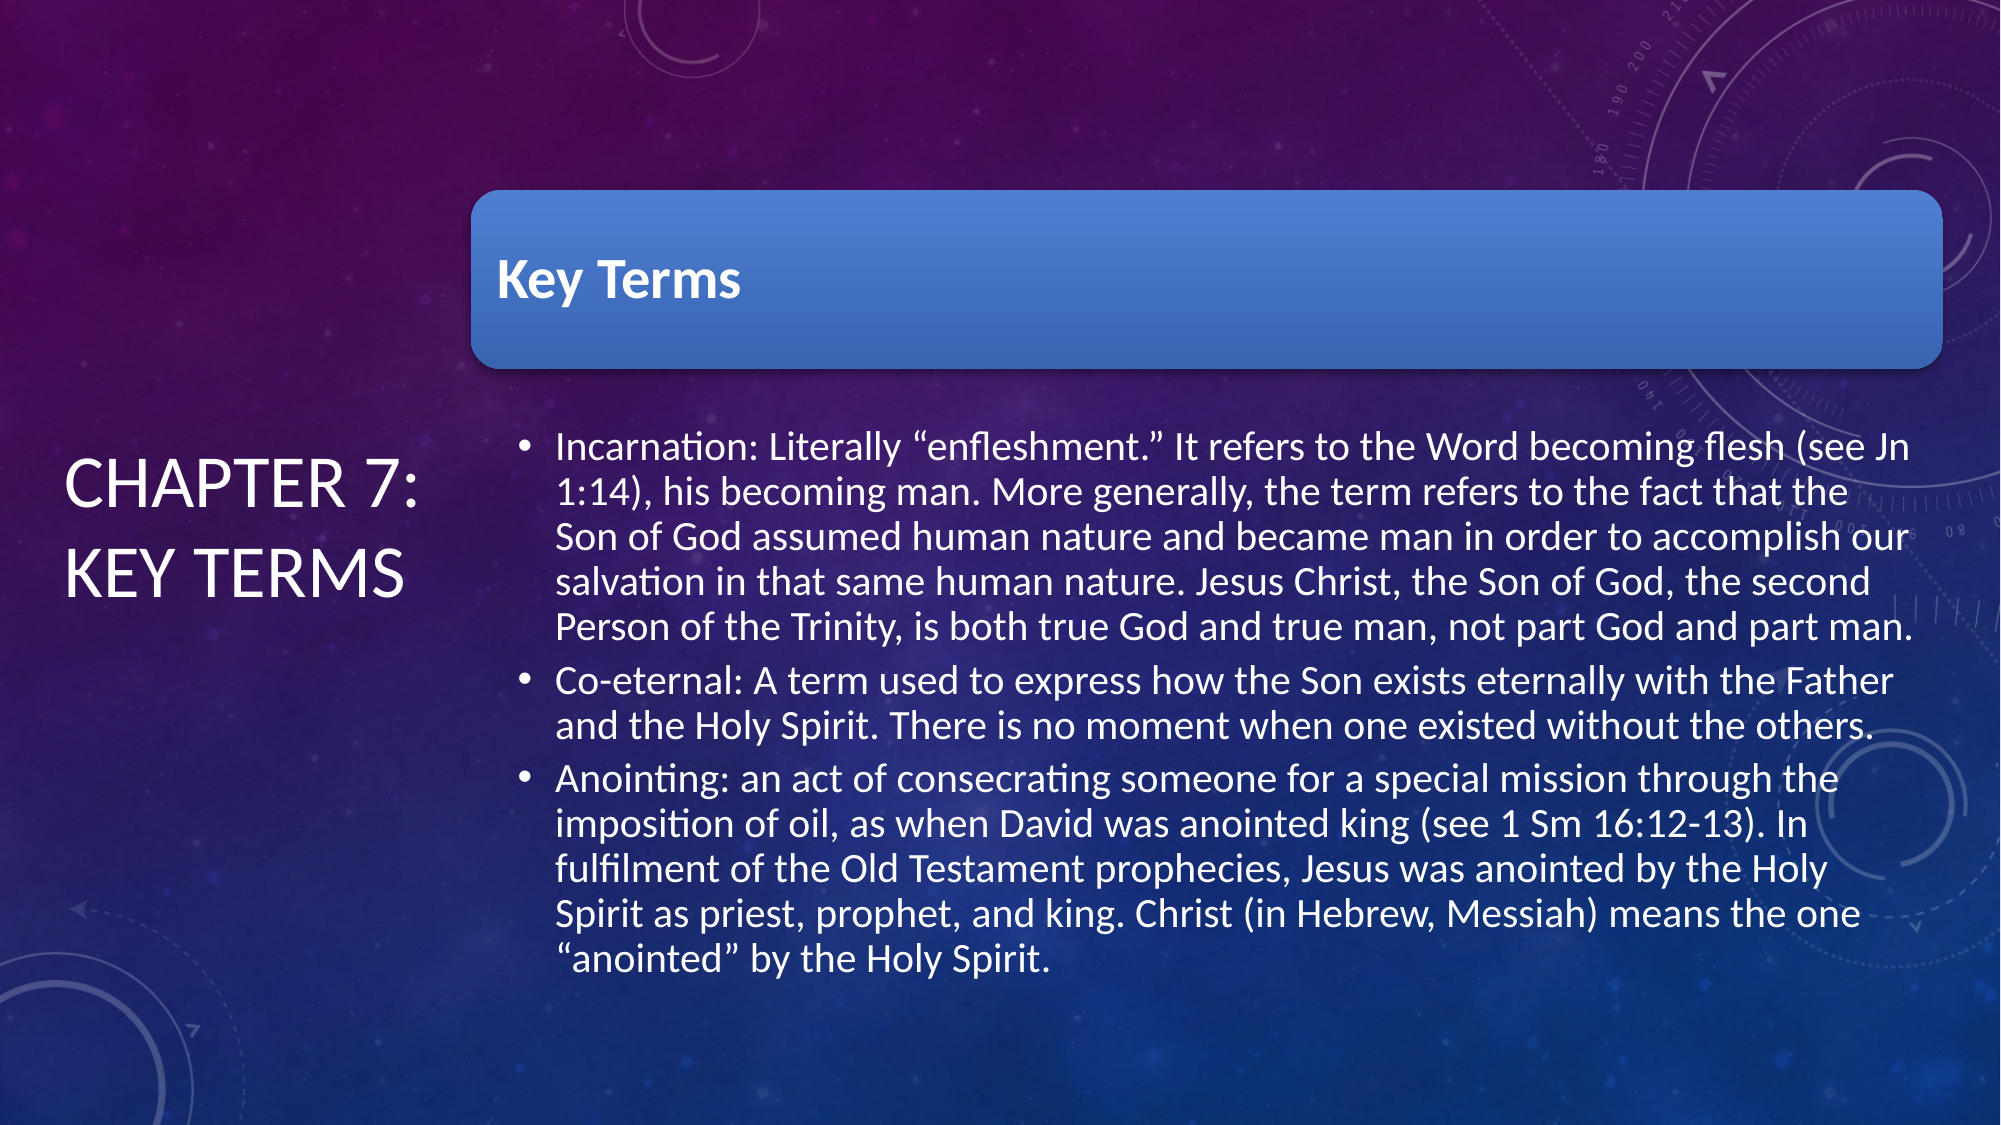

# Chapter 7: Key Terms

Key Terms

Incarnation: Literally “enfleshment.” It refers to the Word becoming flesh (see Jn 1:14), his becoming man. More generally, the term refers to the fact that the Son of God assumed human nature and became man in order to accomplish our salvation in that same human nature. Jesus Christ, the Son of God, the second Person of the Trinity, is both true God and true man, not part God and part man.
Co-eternal: A term used to express how the Son exists eternally with the Father and the Holy Spirit. There is no moment when one existed without the others.
Anointing: an act of consecrating someone for a special mission through the imposition of oil, as when David was anointed king (see 1 Sm 16:12-13). In fulfilment of the Old Testament prophecies, Jesus was anointed by the Holy Spirit as priest, prophet, and king. Christ (in Hebrew, Messiah) means the one “anointed” by the Holy Spirit.